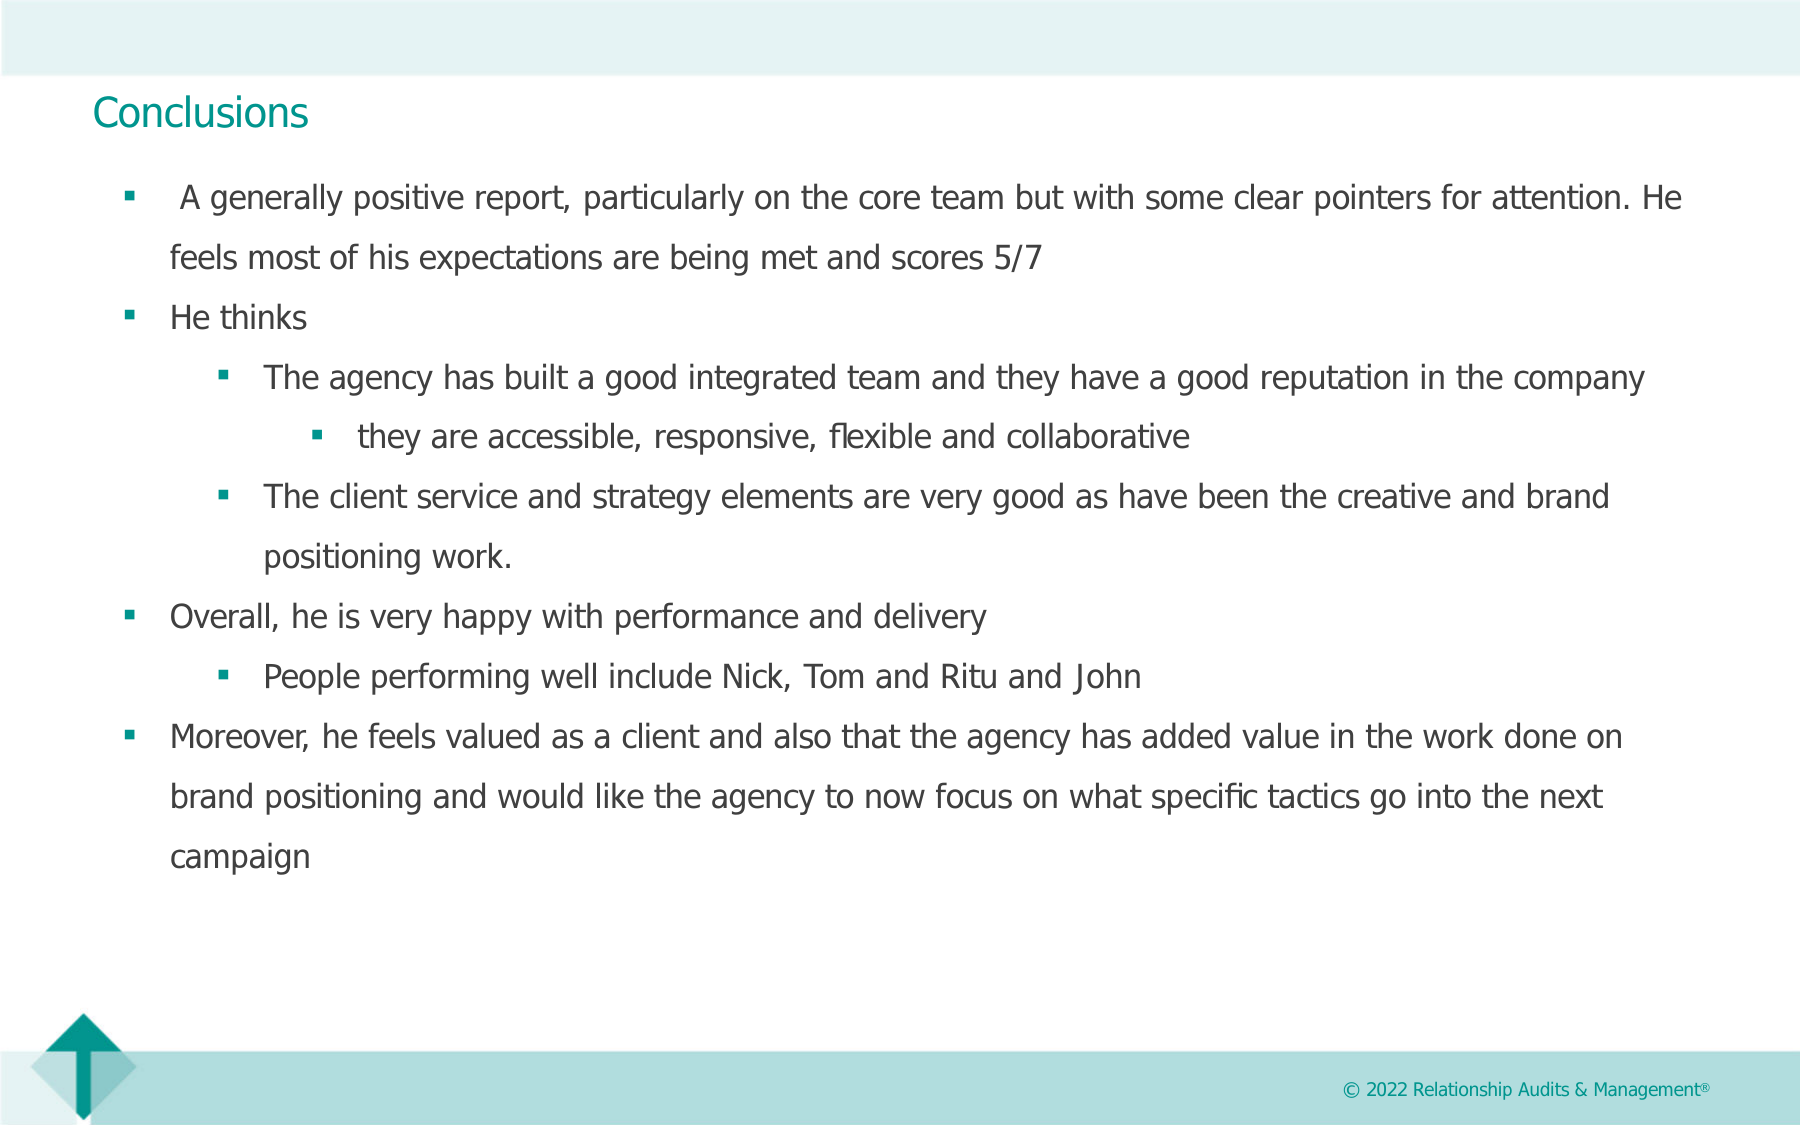

Conclusions
 A generally positive report, particularly on the core team but with some clear pointers for attention. He feels most of his expectations are being met and scores 5/7
He thinks
The agency has built a good integrated team and they have a good reputation in the company
they are accessible, responsive, flexible and collaborative
The client service and strategy elements are very good as have been the creative and brand positioning work.
Overall, he is very happy with performance and delivery
People performing well include Nick, Tom and Ritu and John
Moreover, he feels valued as a client and also that the agency has added value in the work done on brand positioning and would like the agency to now focus on what specific tactics go into the next campaign
© 2022 Relationship Audits & Management®